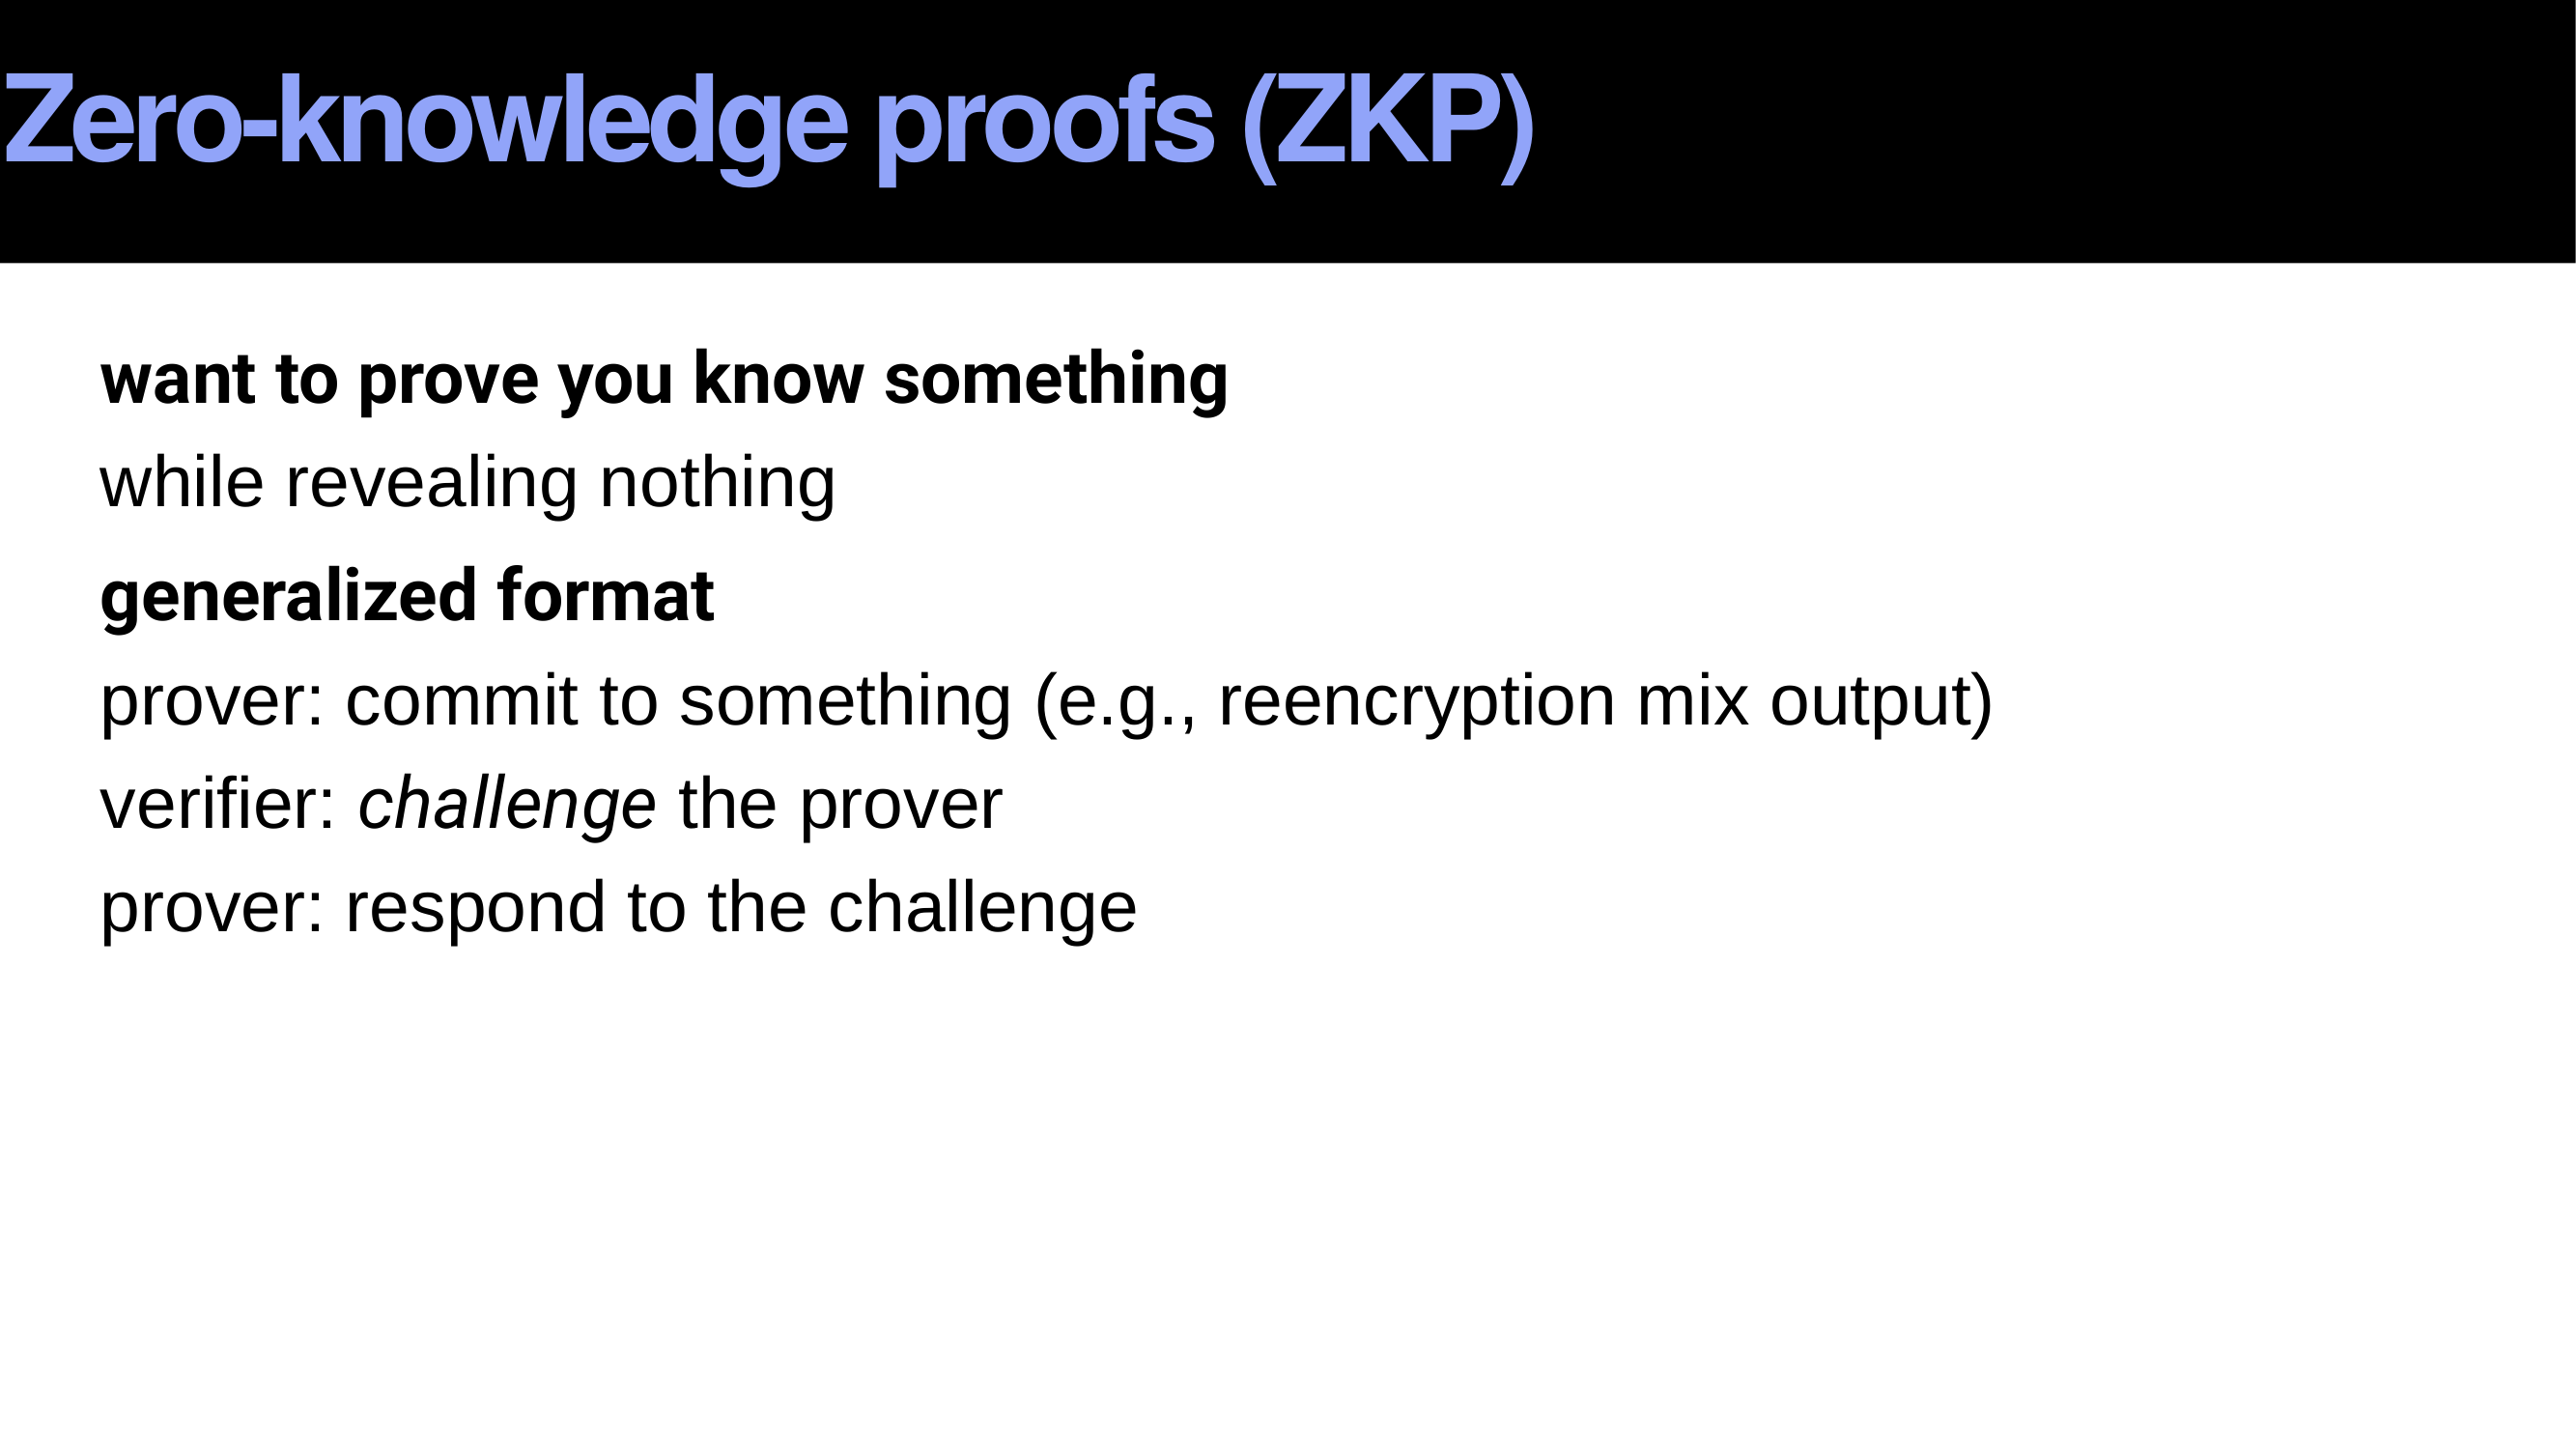

# Zero-knowledge proofs (ZKP)
want to prove you know something
while revealing nothing
generalized format
prover: commit to something (e.g., reencryption mix output)
verifier: challenge the prover
prover: respond to the challenge